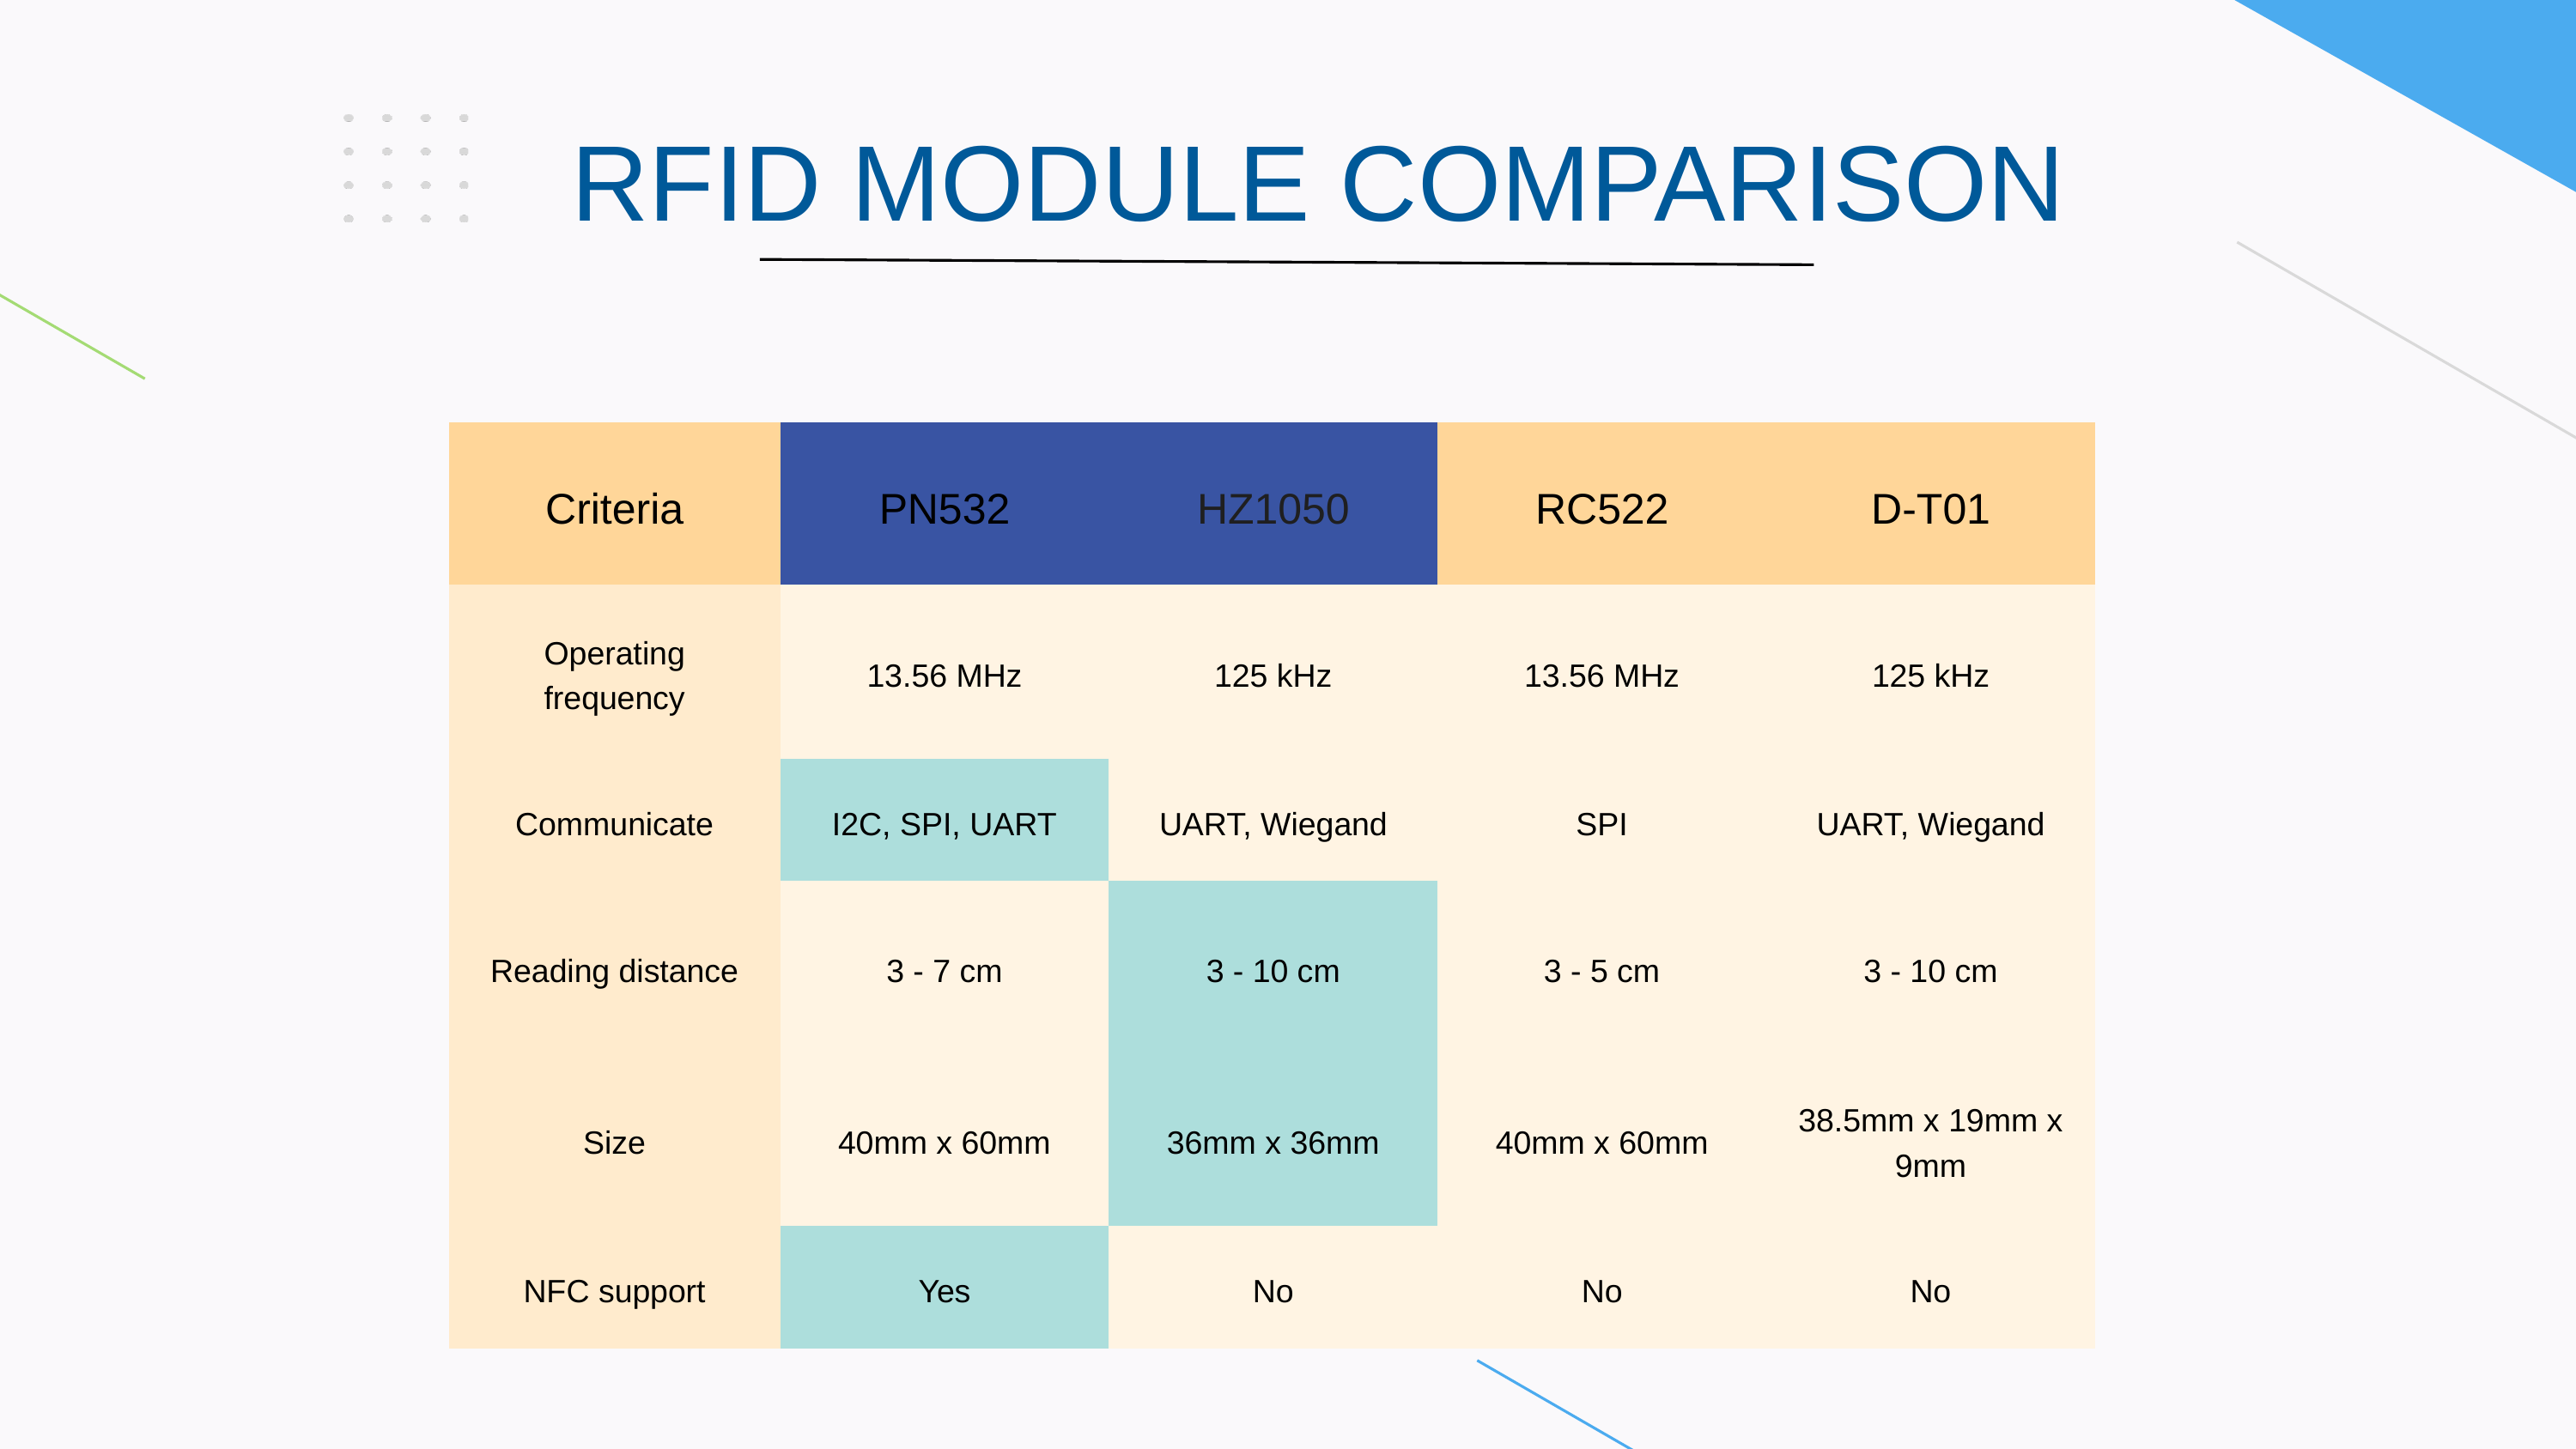

RFID MODULE COMPARISON

| Criteria | PN532 | HZ1050 | RC522 | D-T01 |
| --- | --- | --- | --- | --- |
| Operating frequency | 13.56 MHz | 125 kHz | 13.56 MHz | 125 kHz |
| Communicate | I2C, SPI, UART | UART, Wiegand | SPI | UART, Wiegand |
| Reading distance | 3 - 7 cm | 3 - 10 cm | 3 - 5 cm | 3 - 10 cm |
| Size | 40mm x 60mm | 36mm x 36mm | 40mm x 60mm | 38.5mm x 19mm x 9mm |
| NFC support | Yes | No | No | No |